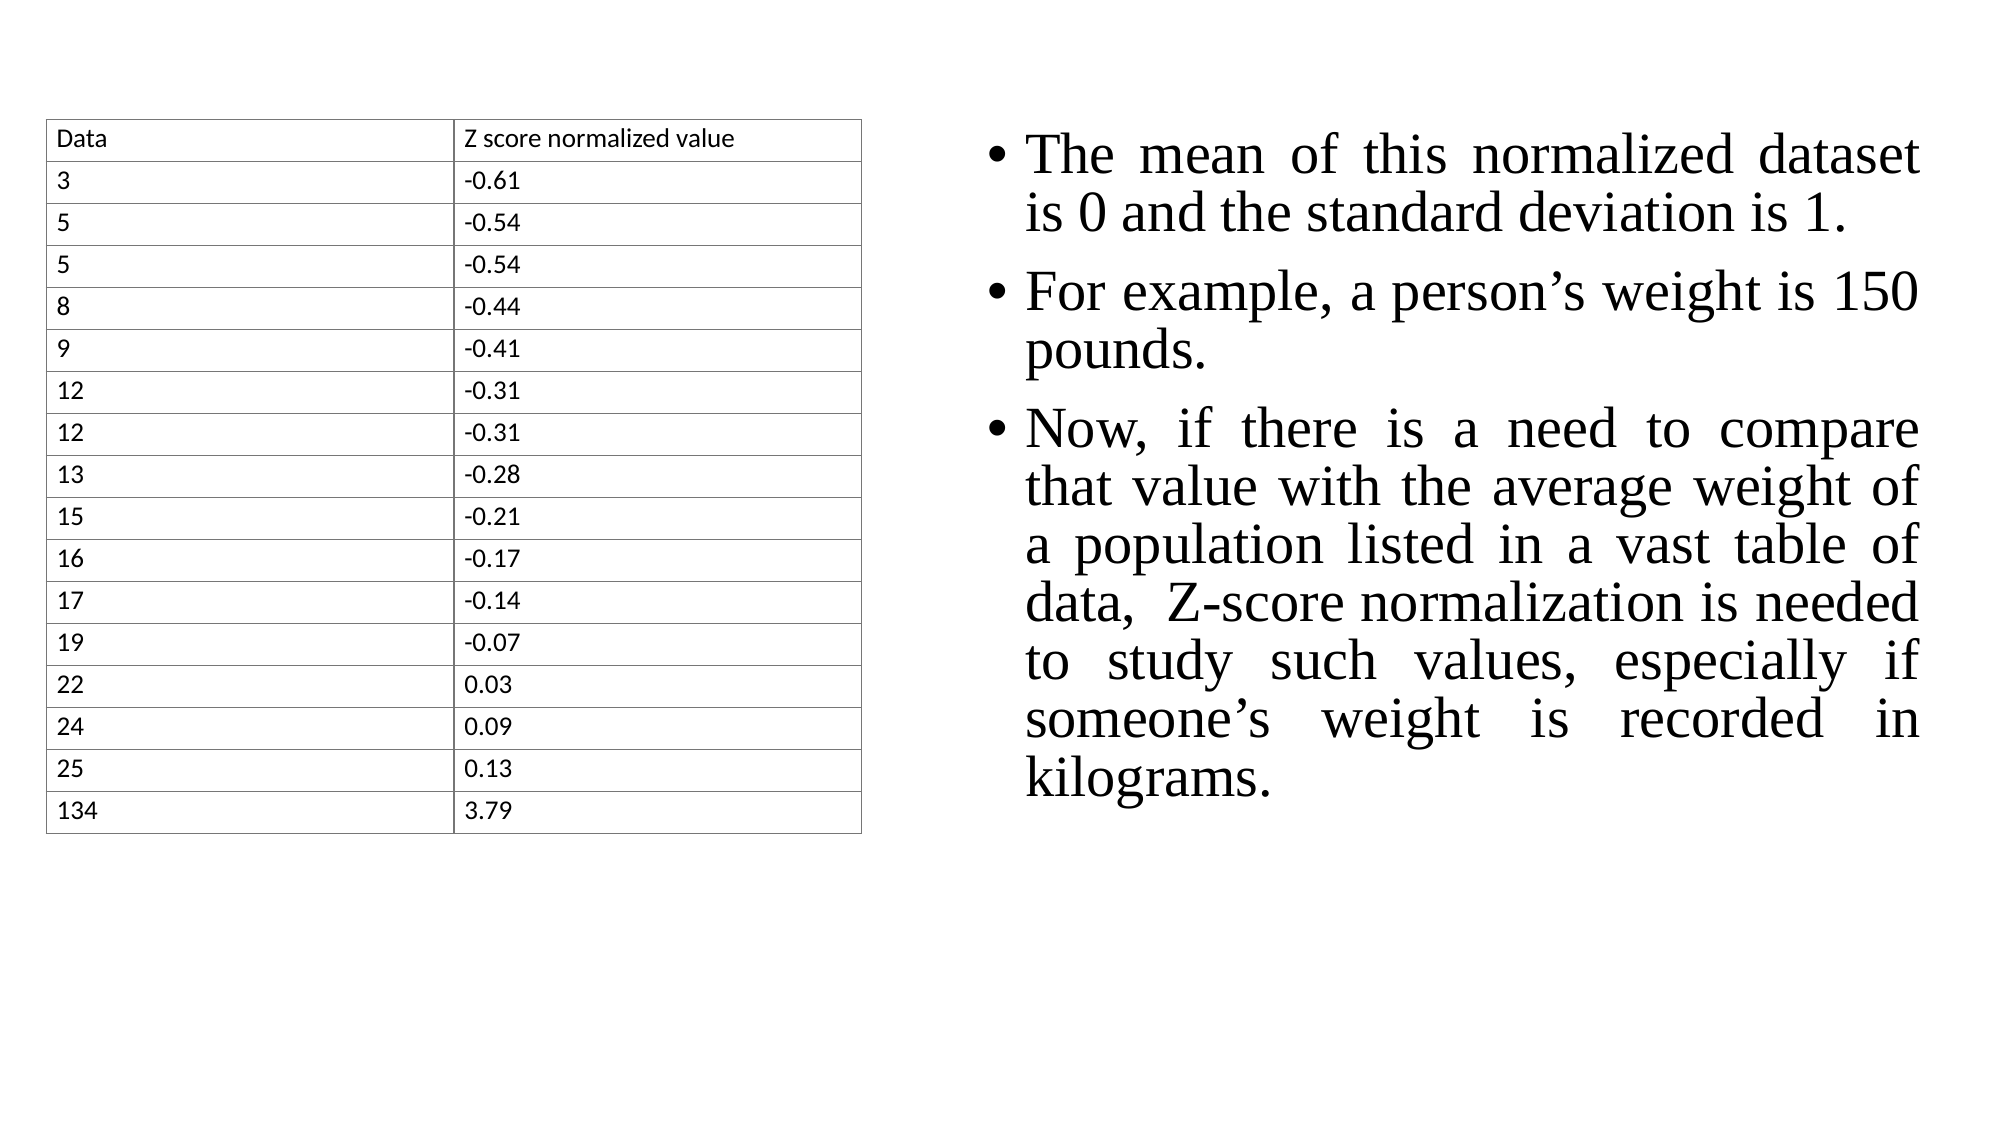

| Data | Z score normalized value |
| --- | --- |
| 3 | -0.61 |
| 5 | -0.54 |
| 5 | -0.54 |
| 8 | -0.44 |
| 9 | -0.41 |
| 12 | -0.31 |
| 12 | -0.31 |
| 13 | -0.28 |
| 15 | -0.21 |
| 16 | -0.17 |
| 17 | -0.14 |
| 19 | -0.07 |
| 22 | 0.03 |
| 24 | 0.09 |
| 25 | 0.13 |
| 134 | 3.79 |
The mean of this normalized dataset is 0 and the standard deviation is 1.
For example, a person’s weight is 150 pounds.
Now, if there is a need to compare that value with the average weight of a population listed in a vast table of data,  Z-score normalization is needed to study such values, especially if someone’s weight is recorded in kilograms.